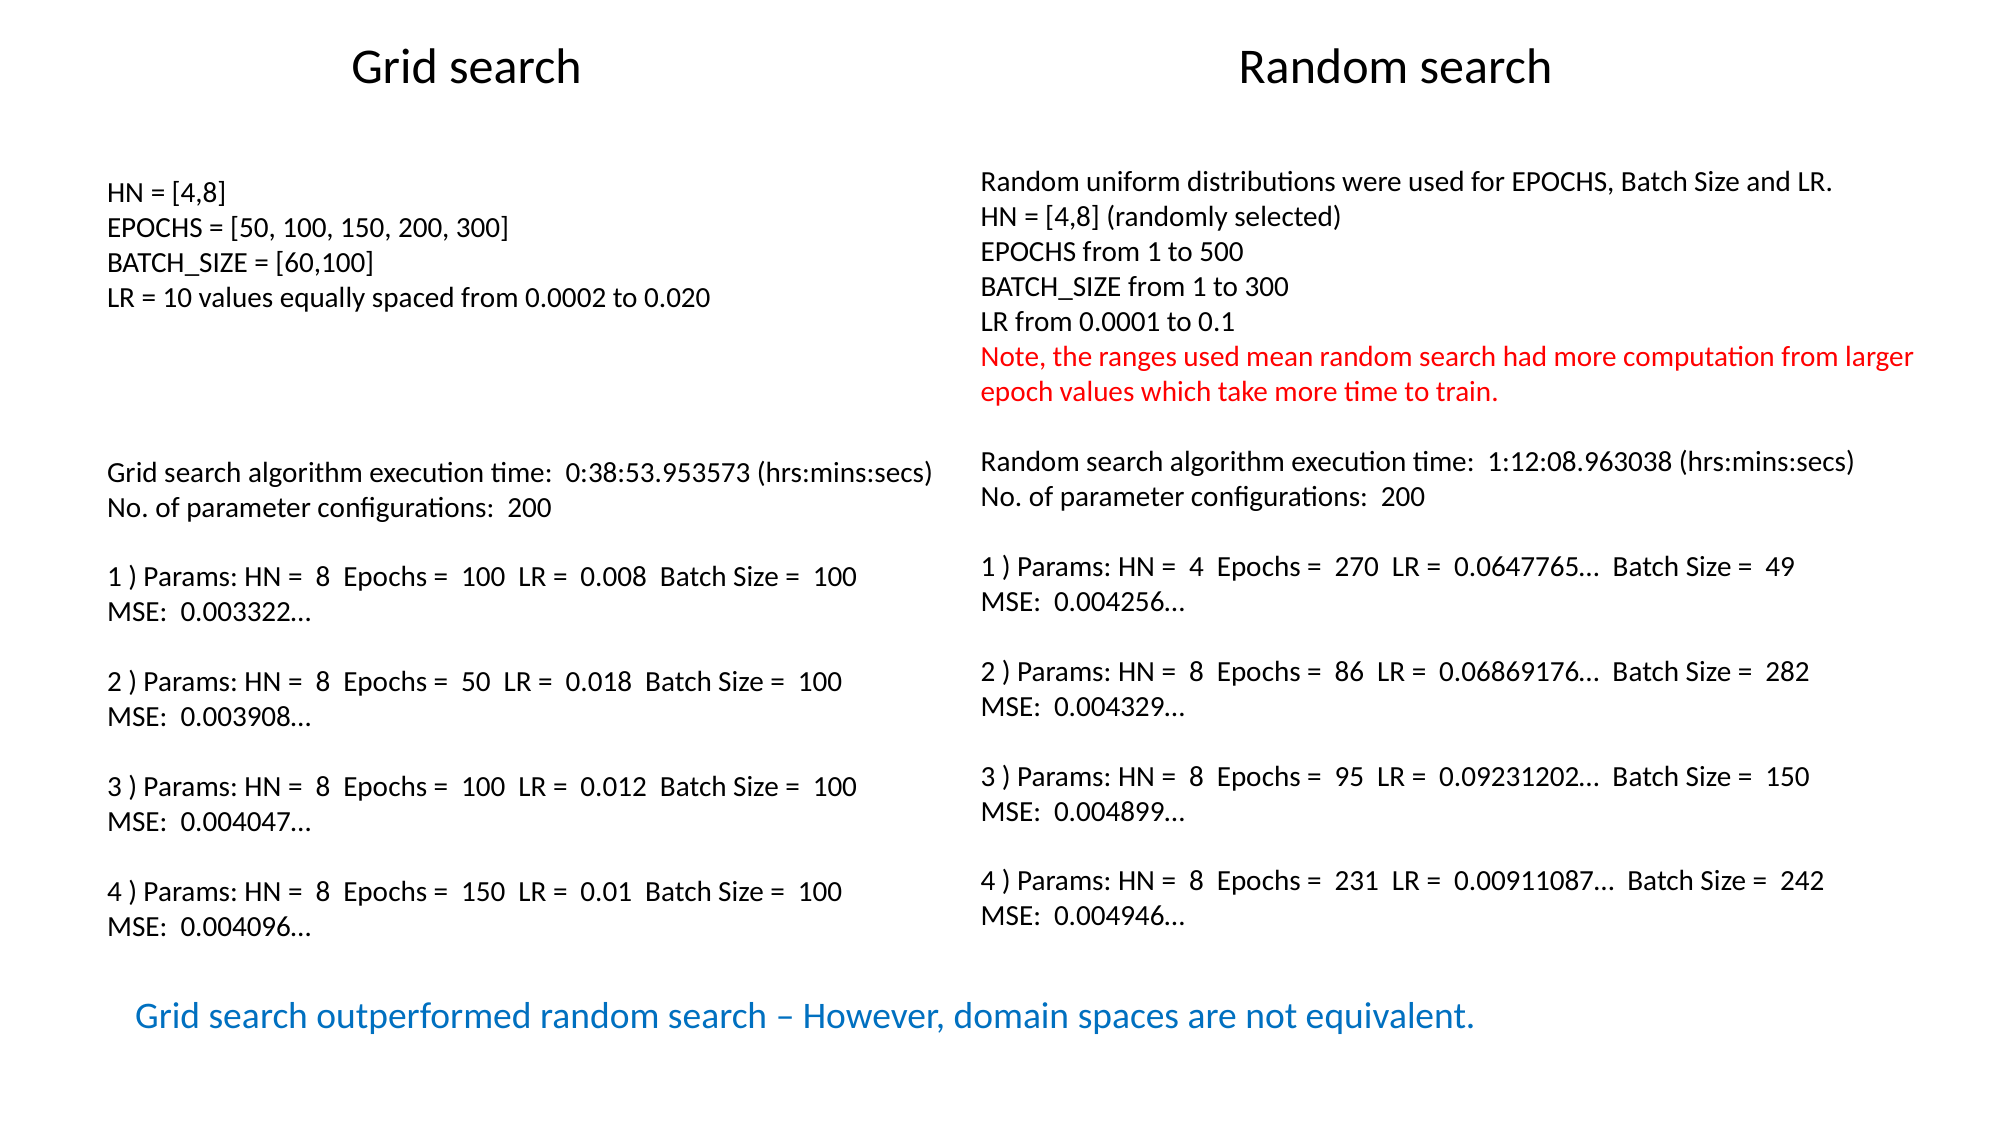

Grid search
Random search
Random uniform distributions were used for EPOCHS, Batch Size and LR.
HN = [4,8] (randomly selected)
EPOCHS from 1 to 500
BATCH_SIZE from 1 to 300
LR from 0.0001 to 0.1
Note, the ranges used mean random search had more computation from larger epoch values which take more time to train.
Random search algorithm execution time:  1:12:08.963038 (hrs:mins:secs)
No. of parameter configurations:  200

1 ) Params: HN =  4  Epochs =  270  LR =  0.0647765…  Batch Size =  49
MSE:  0.004256…

2 ) Params: HN =  8  Epochs =  86  LR =  0.06869176…  Batch Size =  282
MSE:  0.004329…

3 ) Params: HN =  8  Epochs =  95  LR =  0.09231202…  Batch Size =  150
MSE:  0.004899…

4 ) Params: HN =  8  Epochs =  231  LR =  0.00911087…  Batch Size =  242
MSE:  0.004946…

HN = [4,8]
EPOCHS = [50, 100, 150, 200, 300]
BATCH_SIZE = [60,100]
LR = 10 values equally spaced from 0.0002 to 0.020

Grid search algorithm execution time:  0:38:53.953573 (hrs:mins:secs)
No. of parameter configurations:  200

1 ) Params: HN =  8  Epochs =  100  LR =  0.008  Batch Size =  100
MSE:  0.003322…

2 ) Params: HN =  8  Epochs =  50  LR =  0.018  Batch Size =  100
MSE:  0.003908…

3 ) Params: HN =  8  Epochs =  100  LR =  0.012  Batch Size =  100
MSE:  0.004047…

4 ) Params: HN =  8  Epochs =  150  LR =  0.01  Batch Size =  100
MSE:  0.004096…

Grid search outperformed random search – However, domain spaces are not equivalent.